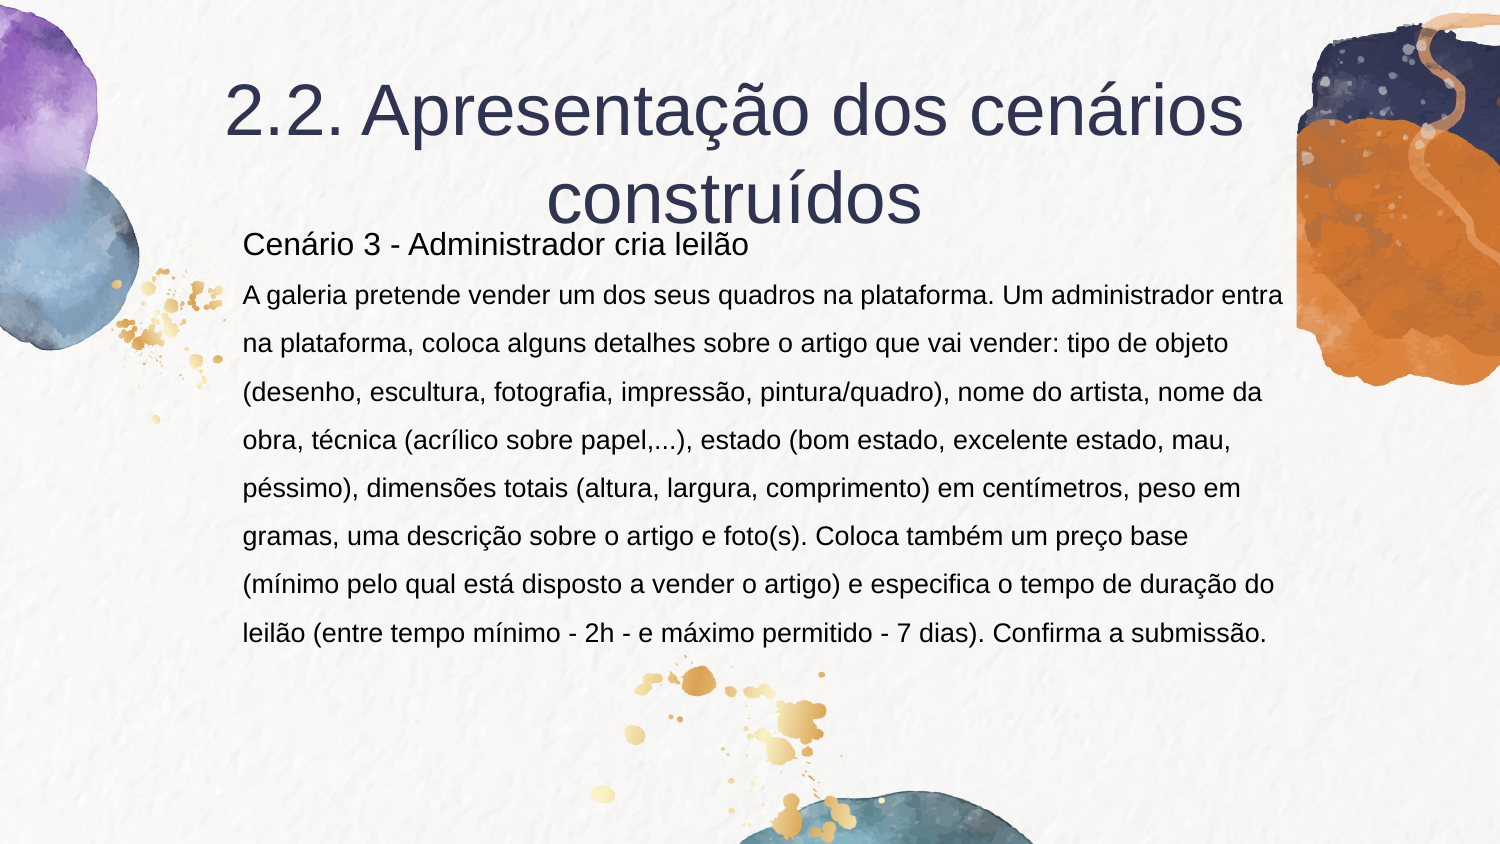

# 2.2. Apresentação dos cenários construídos
Cenário 3 - Administrador cria leilão
A galeria pretende vender um dos seus quadros na plataforma. Um administrador entra na plataforma, coloca alguns detalhes sobre o artigo que vai vender: tipo de objeto (desenho, escultura, fotografia, impressão, pintura/quadro), nome do artista, nome da obra, técnica (acrílico sobre papel,...), estado (bom estado, excelente estado, mau, péssimo), dimensões totais (altura, largura, comprimento) em centímetros, peso em gramas, uma descrição sobre o artigo e foto(s). Coloca também um preço base (mínimo pelo qual está disposto a vender o artigo) e especifica o tempo de duração do leilão (entre tempo mínimo - 2h - e máximo permitido - 7 dias). Confirma a submissão.